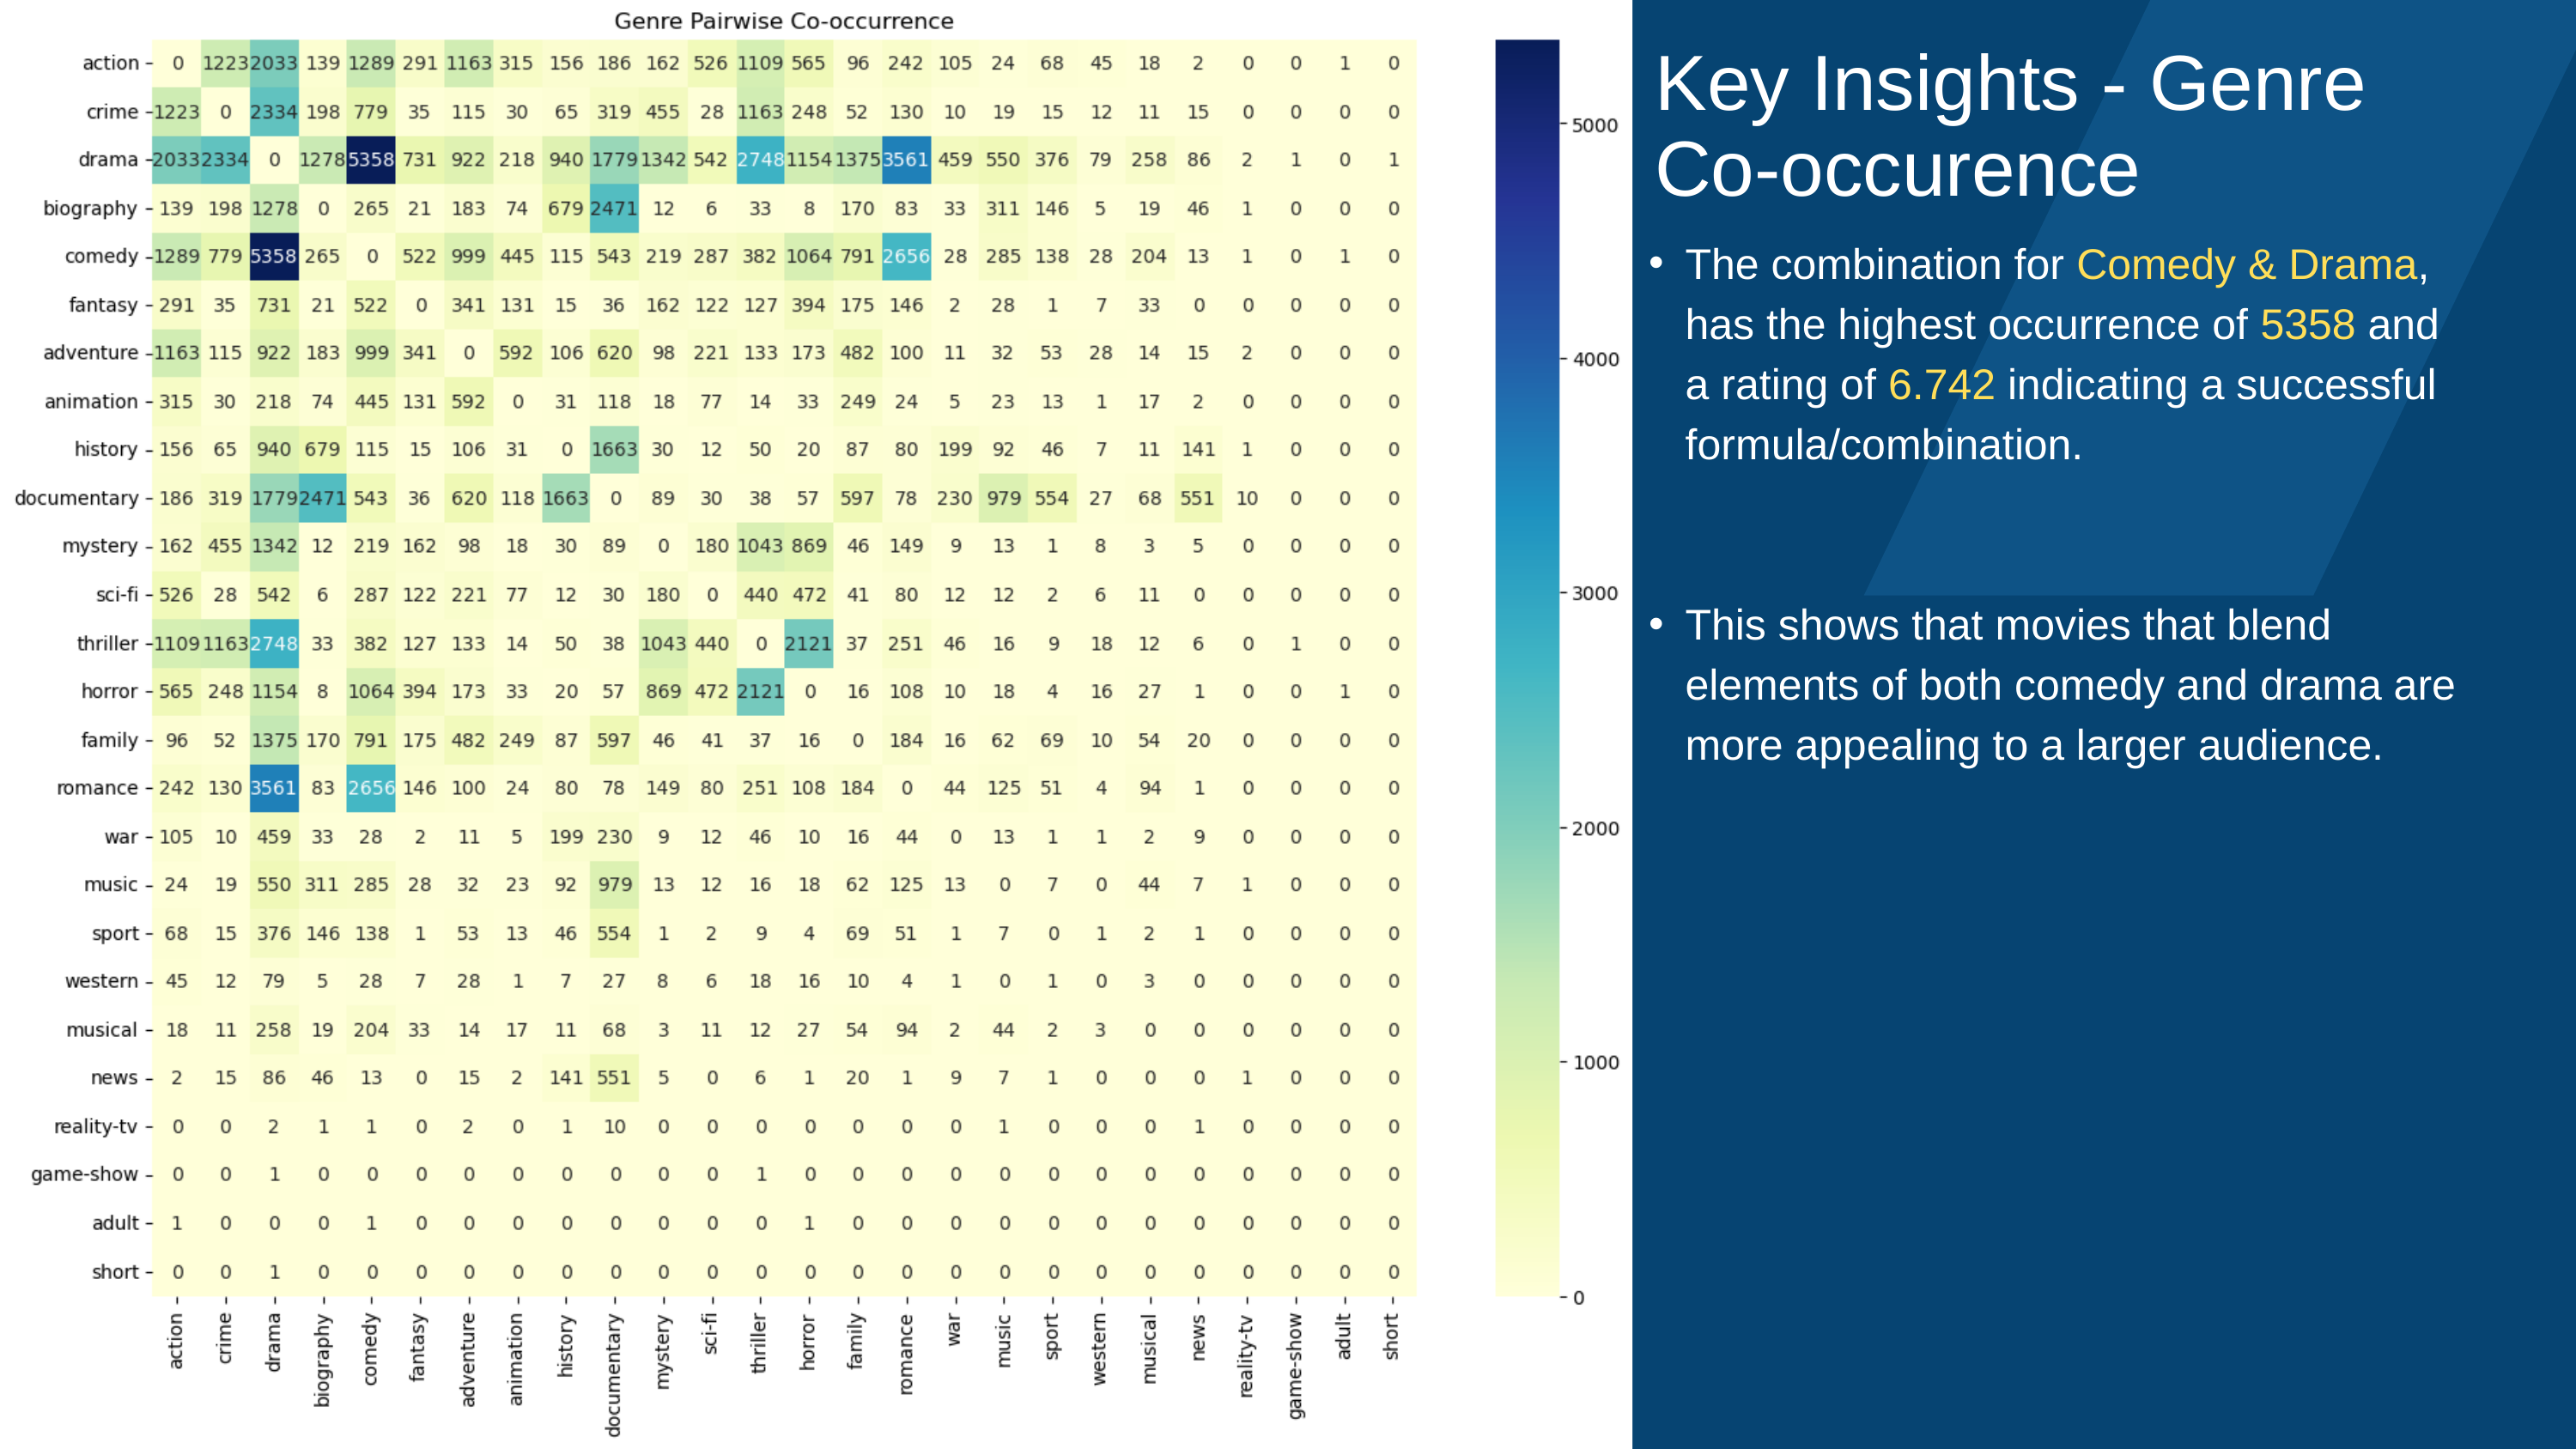

Key Insights - Genre
Co-occurence
The combination for Comedy & Drama, has the highest occurrence of 5358 and a rating of 6.742 indicating a successful formula/combination.
This shows that movies that blend elements of both comedy and drama are more appealing to a larger audience.